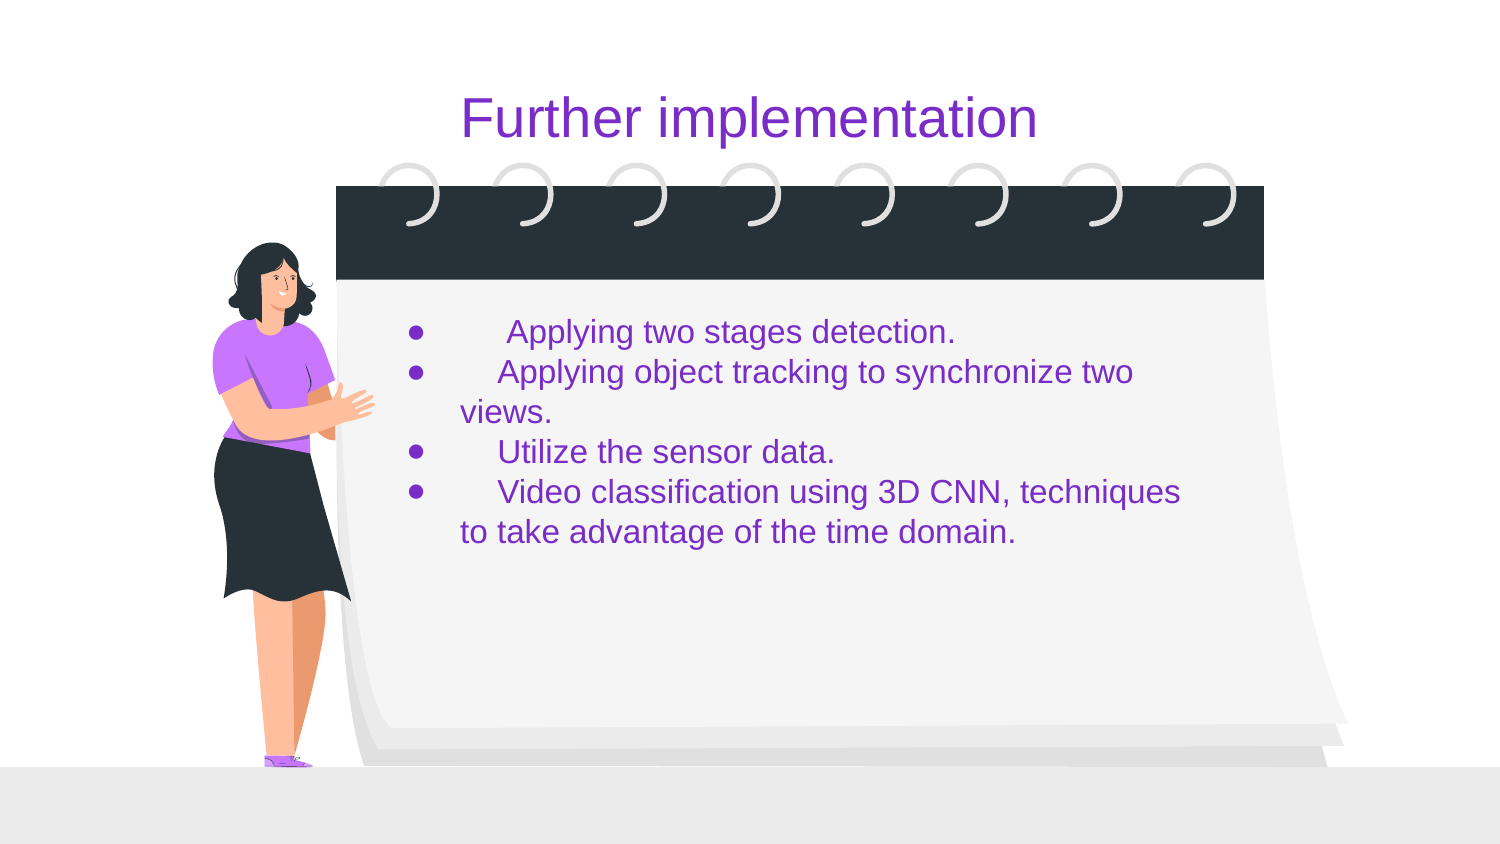

# Further implementation

     Applying two stages detection.
    Applying object tracking to synchronize two views.
    Utilize the sensor data.
    Video classification using 3D CNN, techniques to take advantage of the time domain.